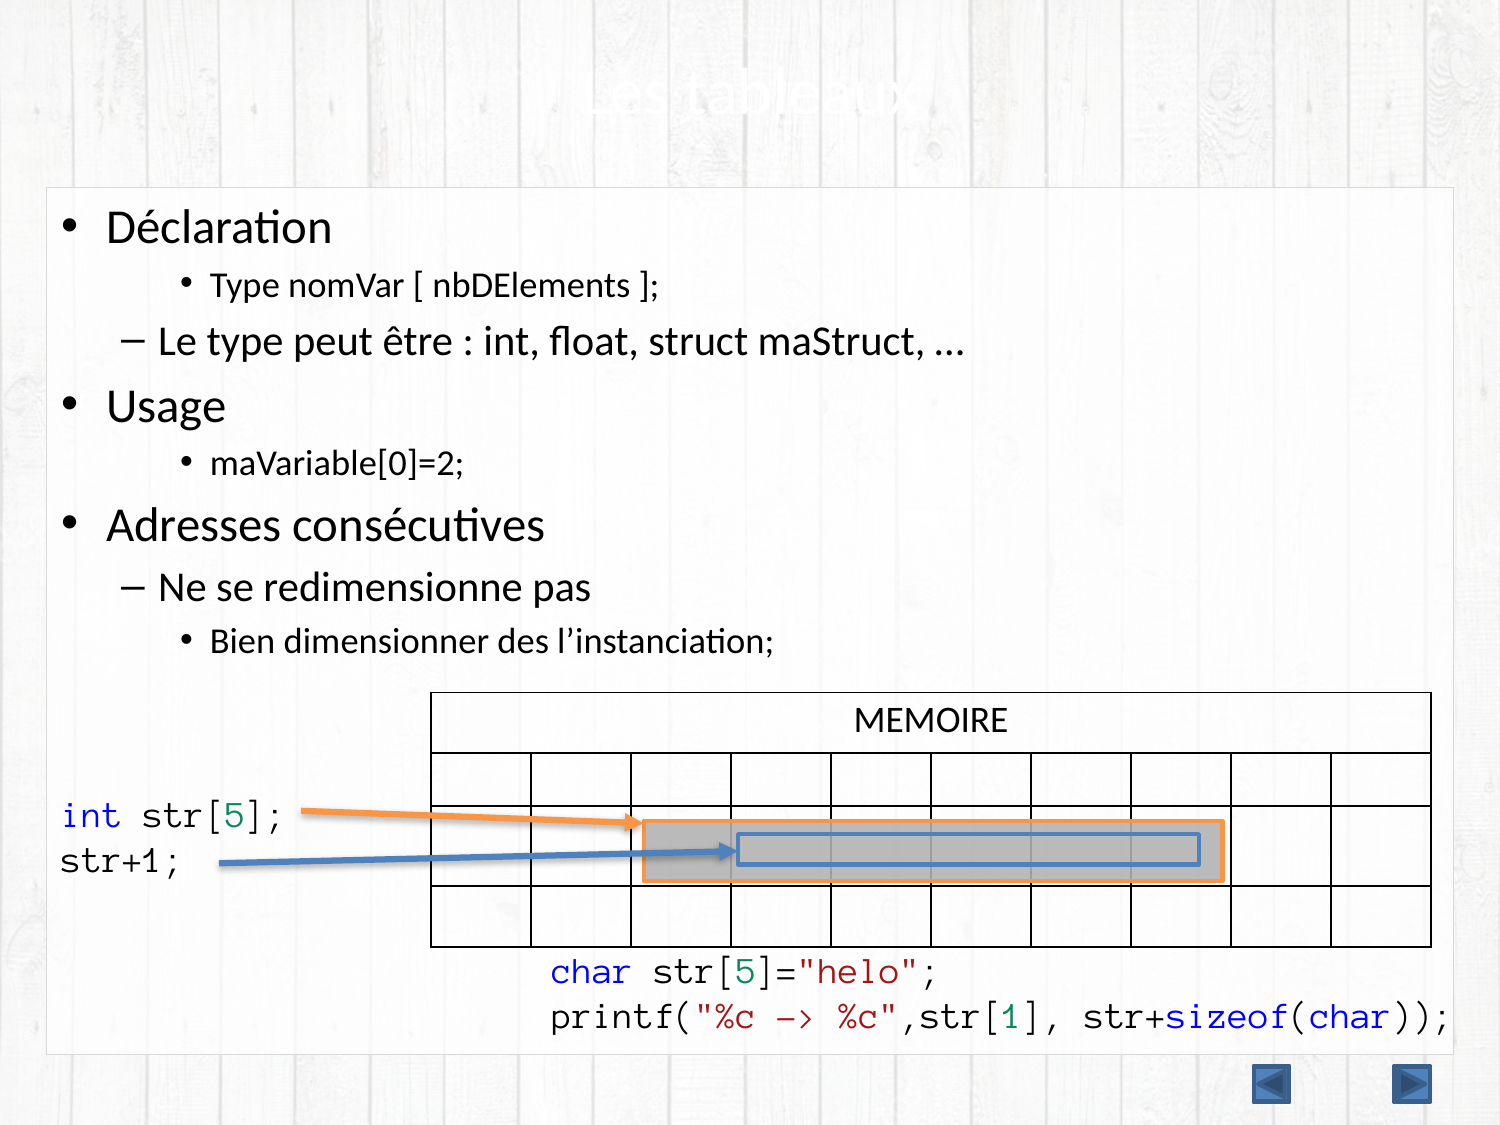

# Les tableaux
Déclaration
Type nomVar [ nbDElements ];
Le type peut être : int, float, struct maStruct, …
Usage
maVariable[0]=2;
Adresses consécutives
Ne se redimensionne pas
Bien dimensionner des l’instanciation;

| MEMOIRE |  |  |  |  |  |  |  |  |  |
| --- | --- | --- | --- | --- | --- | --- | --- | --- | --- |
|  |  |  |  |  |  |  |  |  |  |
|  |  |  |  |  |  |  |  |  |  |
|  |  |  |  |  |  |  |  |  |  |
int str[5];
str+1;

char str[5]="helo";
printf("%c -> %c",str[1], str+sizeof(char));